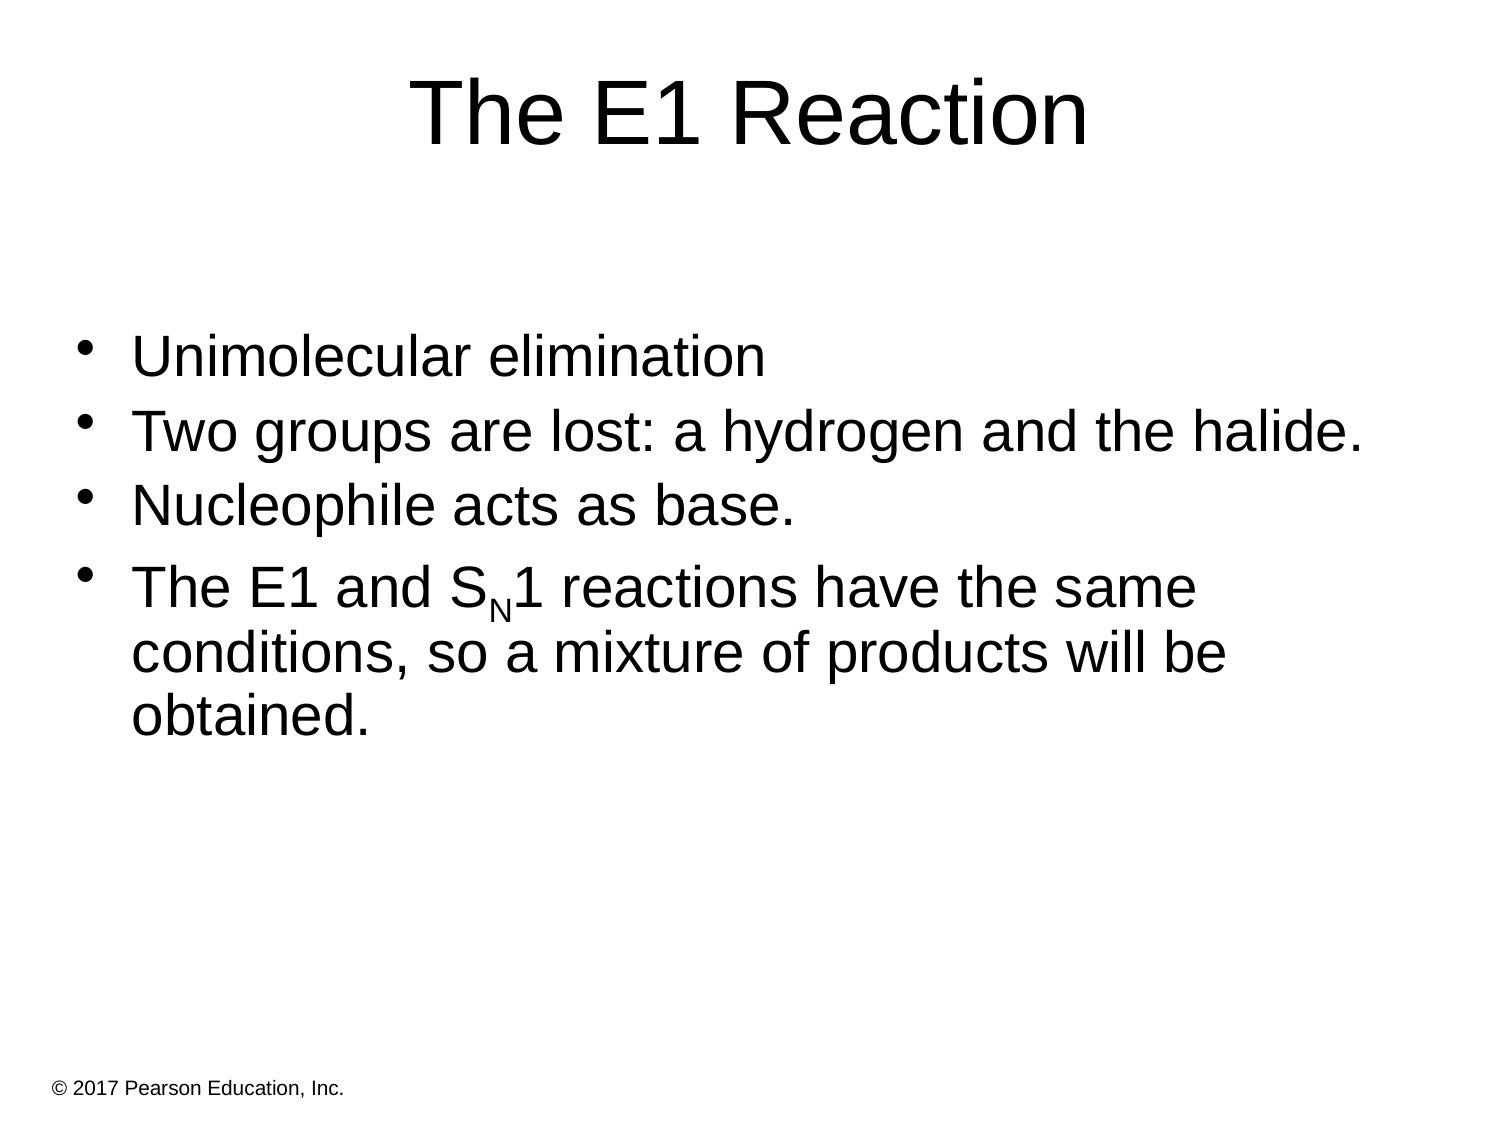

# The E1 Reaction
Unimolecular elimination
Two groups are lost: a hydrogen and the halide.
Nucleophile acts as base.
The E1 and SN1 reactions have the same conditions, so a mixture of products will be obtained.